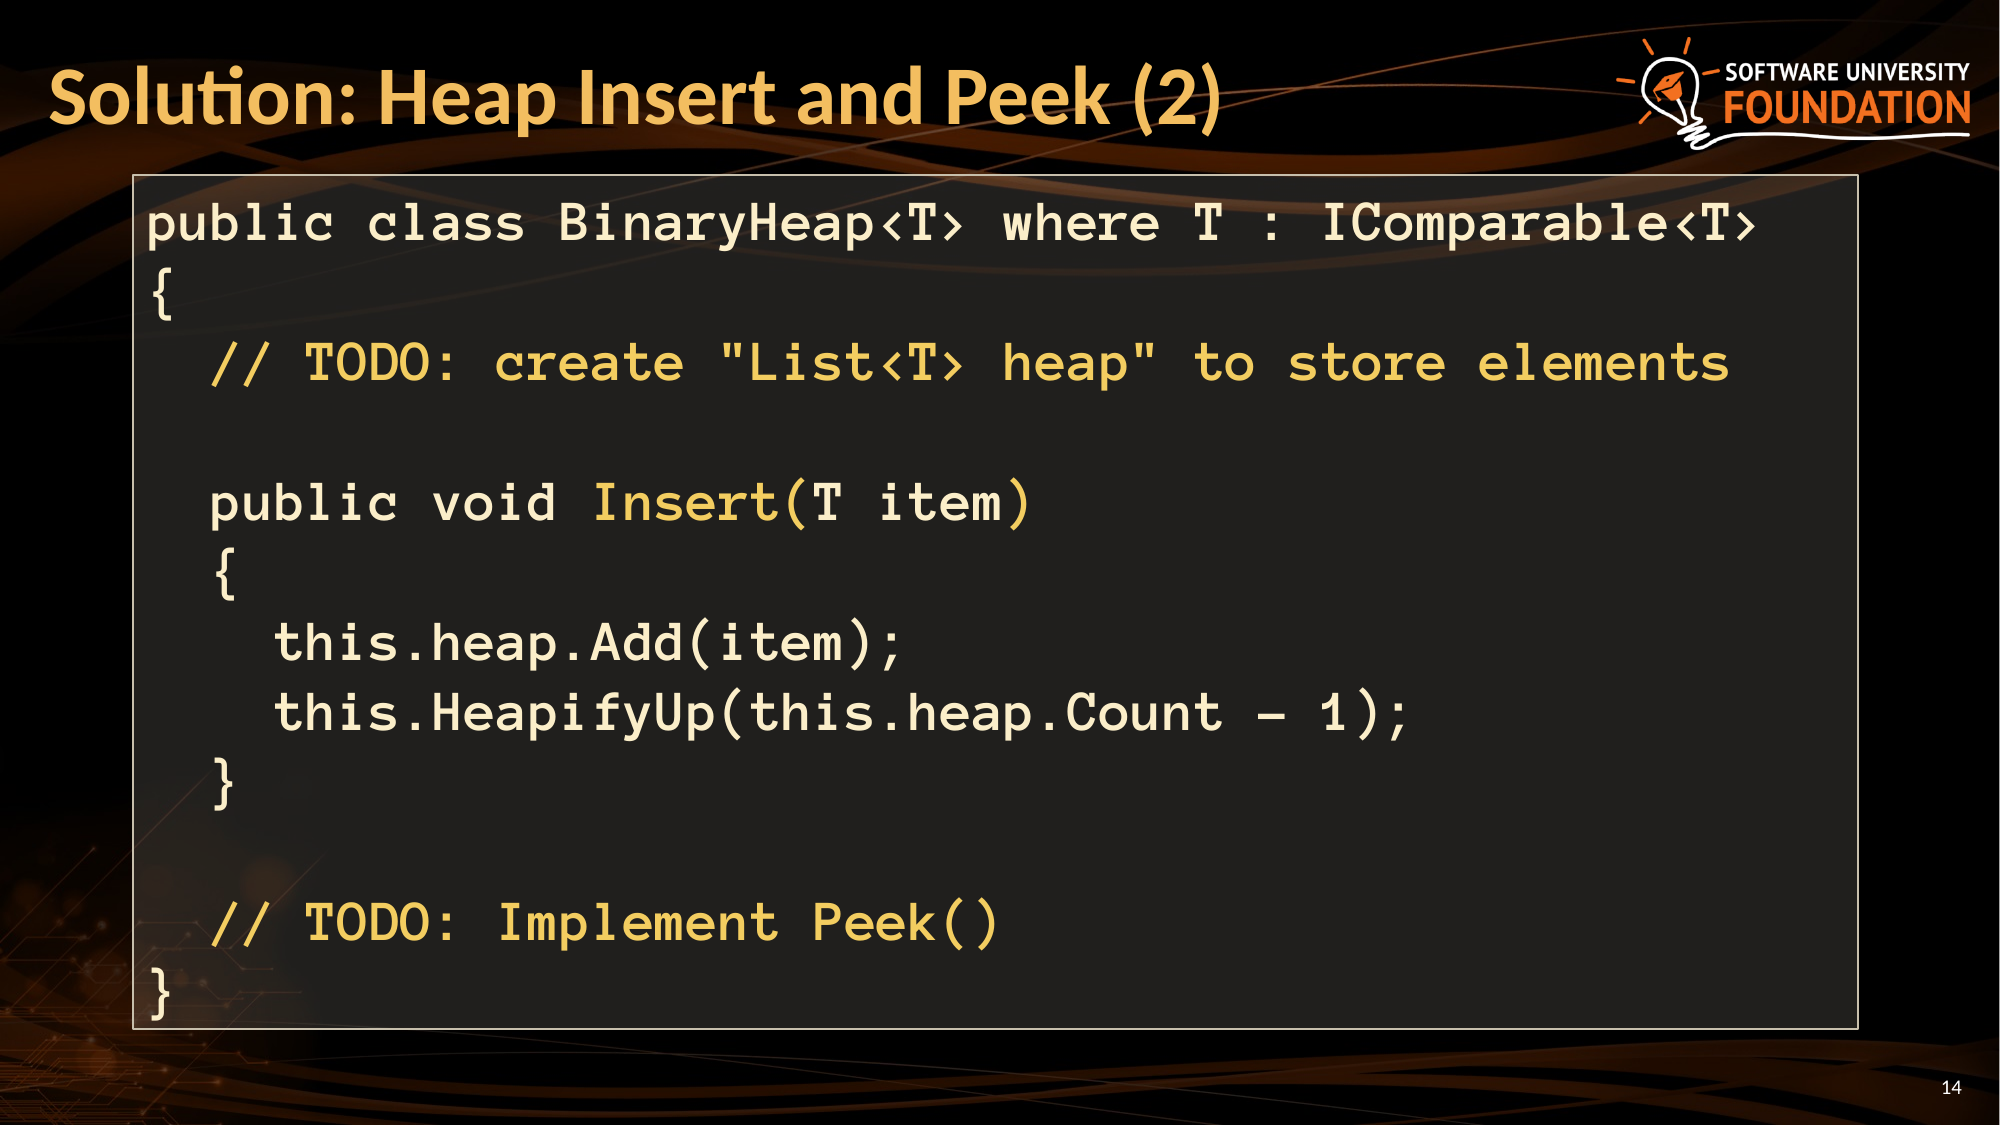

# Solution: Heap Insert and Peek (2)
public class BinaryHeap<T> where T : IComparable<T>
{
  // TODO: create "List<T> heap" to store elements

  public void Insert(T item)
  {
    this.heap.Add(item);
    this.HeapifyUp(this.heap.Count - 1);
  }

  // TODO: Implement Peek()
}
14